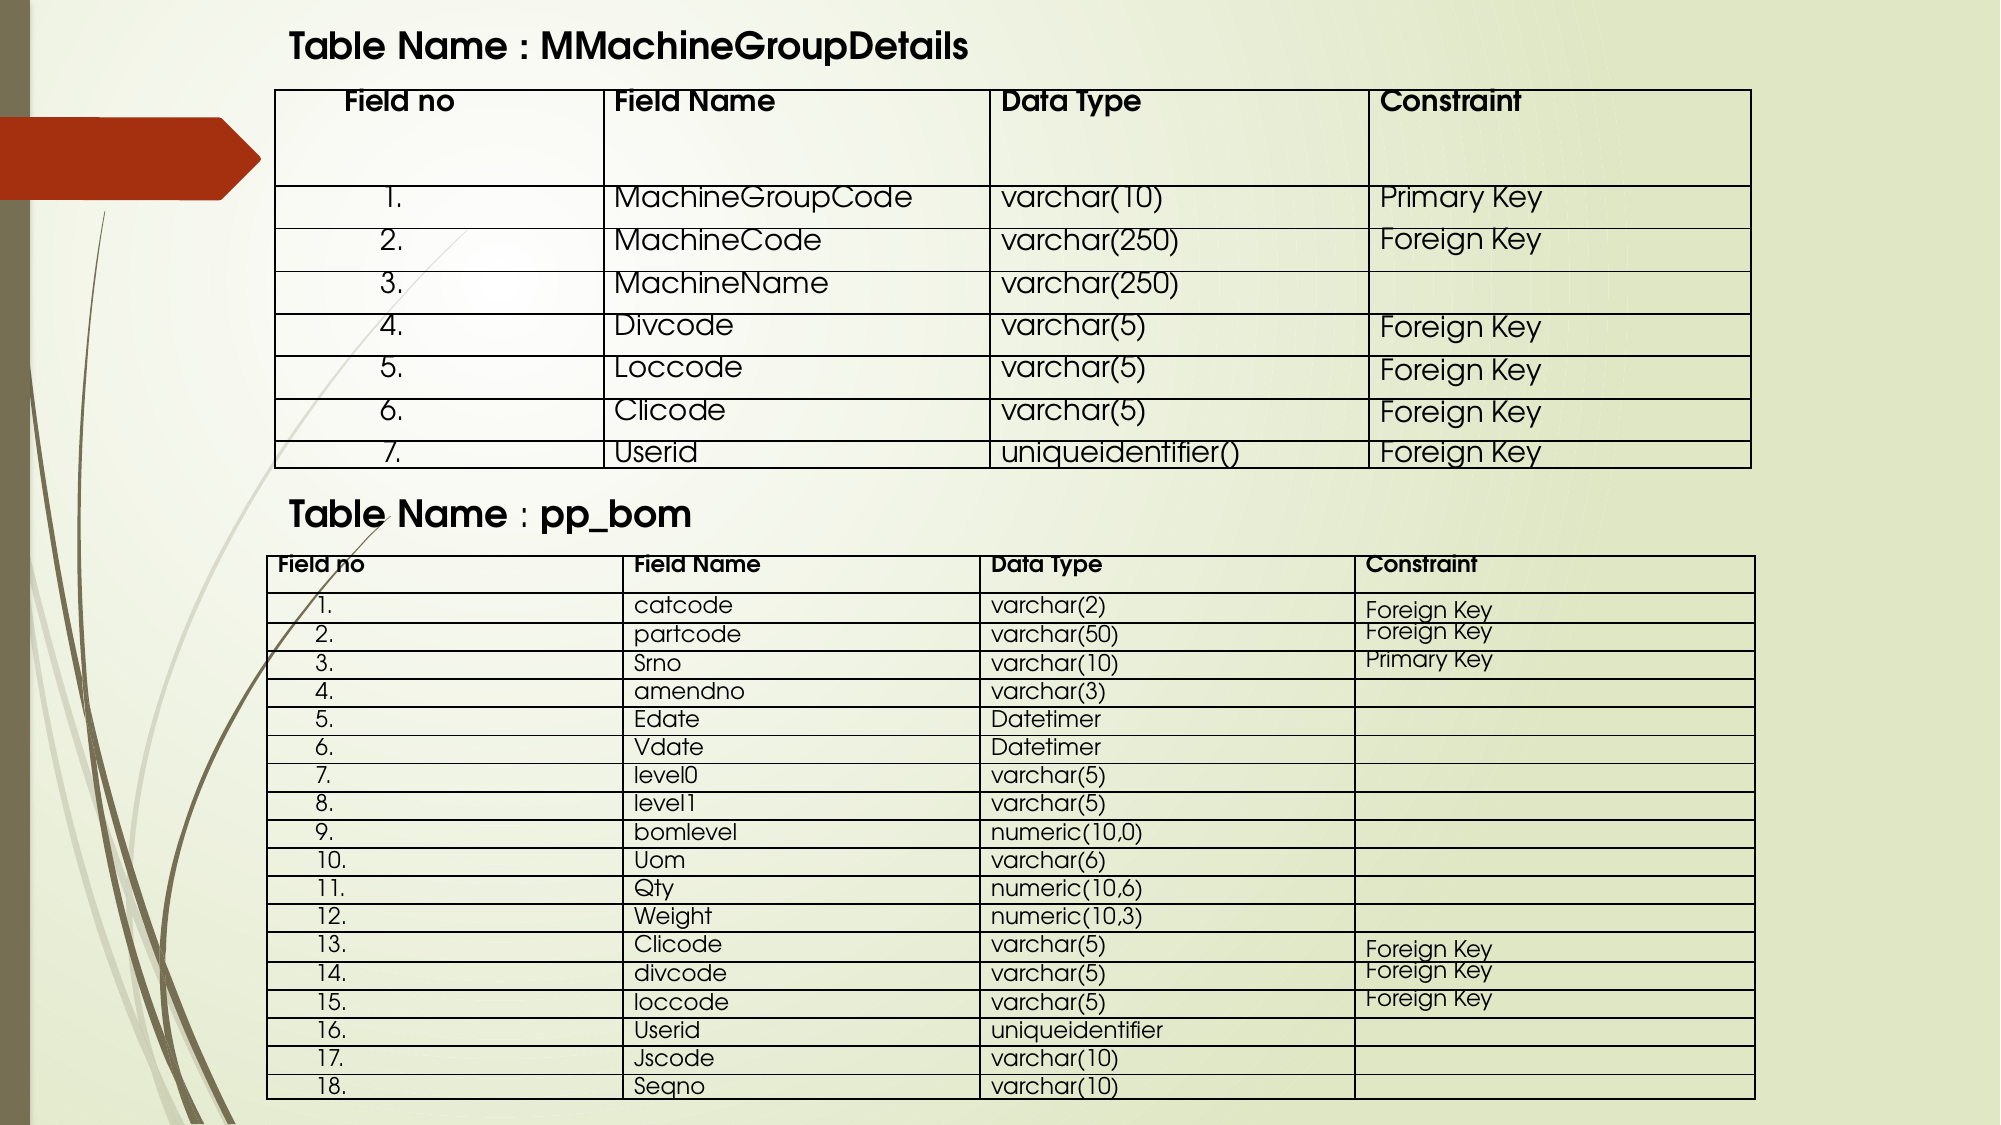

Table Name : MMachineGroupDetails
| Field no | Field Name | Data Type | Constraint |
| --- | --- | --- | --- |
| 1. | MachineGroupCode | varchar(10) | Primary Key |
| 2. | MachineCode | varchar(250) | Foreign Key |
| 3. | MachineName | varchar(250) |  |
| 4. | Divcode | varchar(5) | Foreign Key |
| 5. | Loccode | varchar(5) | Foreign Key |
| 6. | Clicode | varchar(5) | Foreign Key |
| 7. | Userid | uniqueidentifier() | Foreign Key |
Table Name : pp_bom
| Field no | Field Name | Data Type | Constraint |
| --- | --- | --- | --- |
| 1. | catcode | varchar(2) | Foreign Key |
| 2. | partcode | varchar(50) | Foreign Key |
| 3. | Srno | varchar(10) | Primary Key |
| 4. | amendno | varchar(3) |  |
| 5. | Edate | Datetimer |  |
| 6. | Vdate | Datetimer |  |
| 7. | level0 | varchar(5) |  |
| 8. | level1 | varchar(5) |  |
| 9. | bomlevel | numeric(10,0) |  |
| 10. | Uom | varchar(6) |  |
| 11. | Qty | numeric(10,6) |  |
| 12. | Weight | numeric(10,3) |  |
| 13. | Clicode | varchar(5) | Foreign Key |
| 14. | divcode | varchar(5) | Foreign Key |
| 15. | loccode | varchar(5) | Foreign Key |
| 16. | Userid | uniqueidentifier |  |
| 17. | Jscode | varchar(10) |  |
| 18. | Seqno | varchar(10) |  |